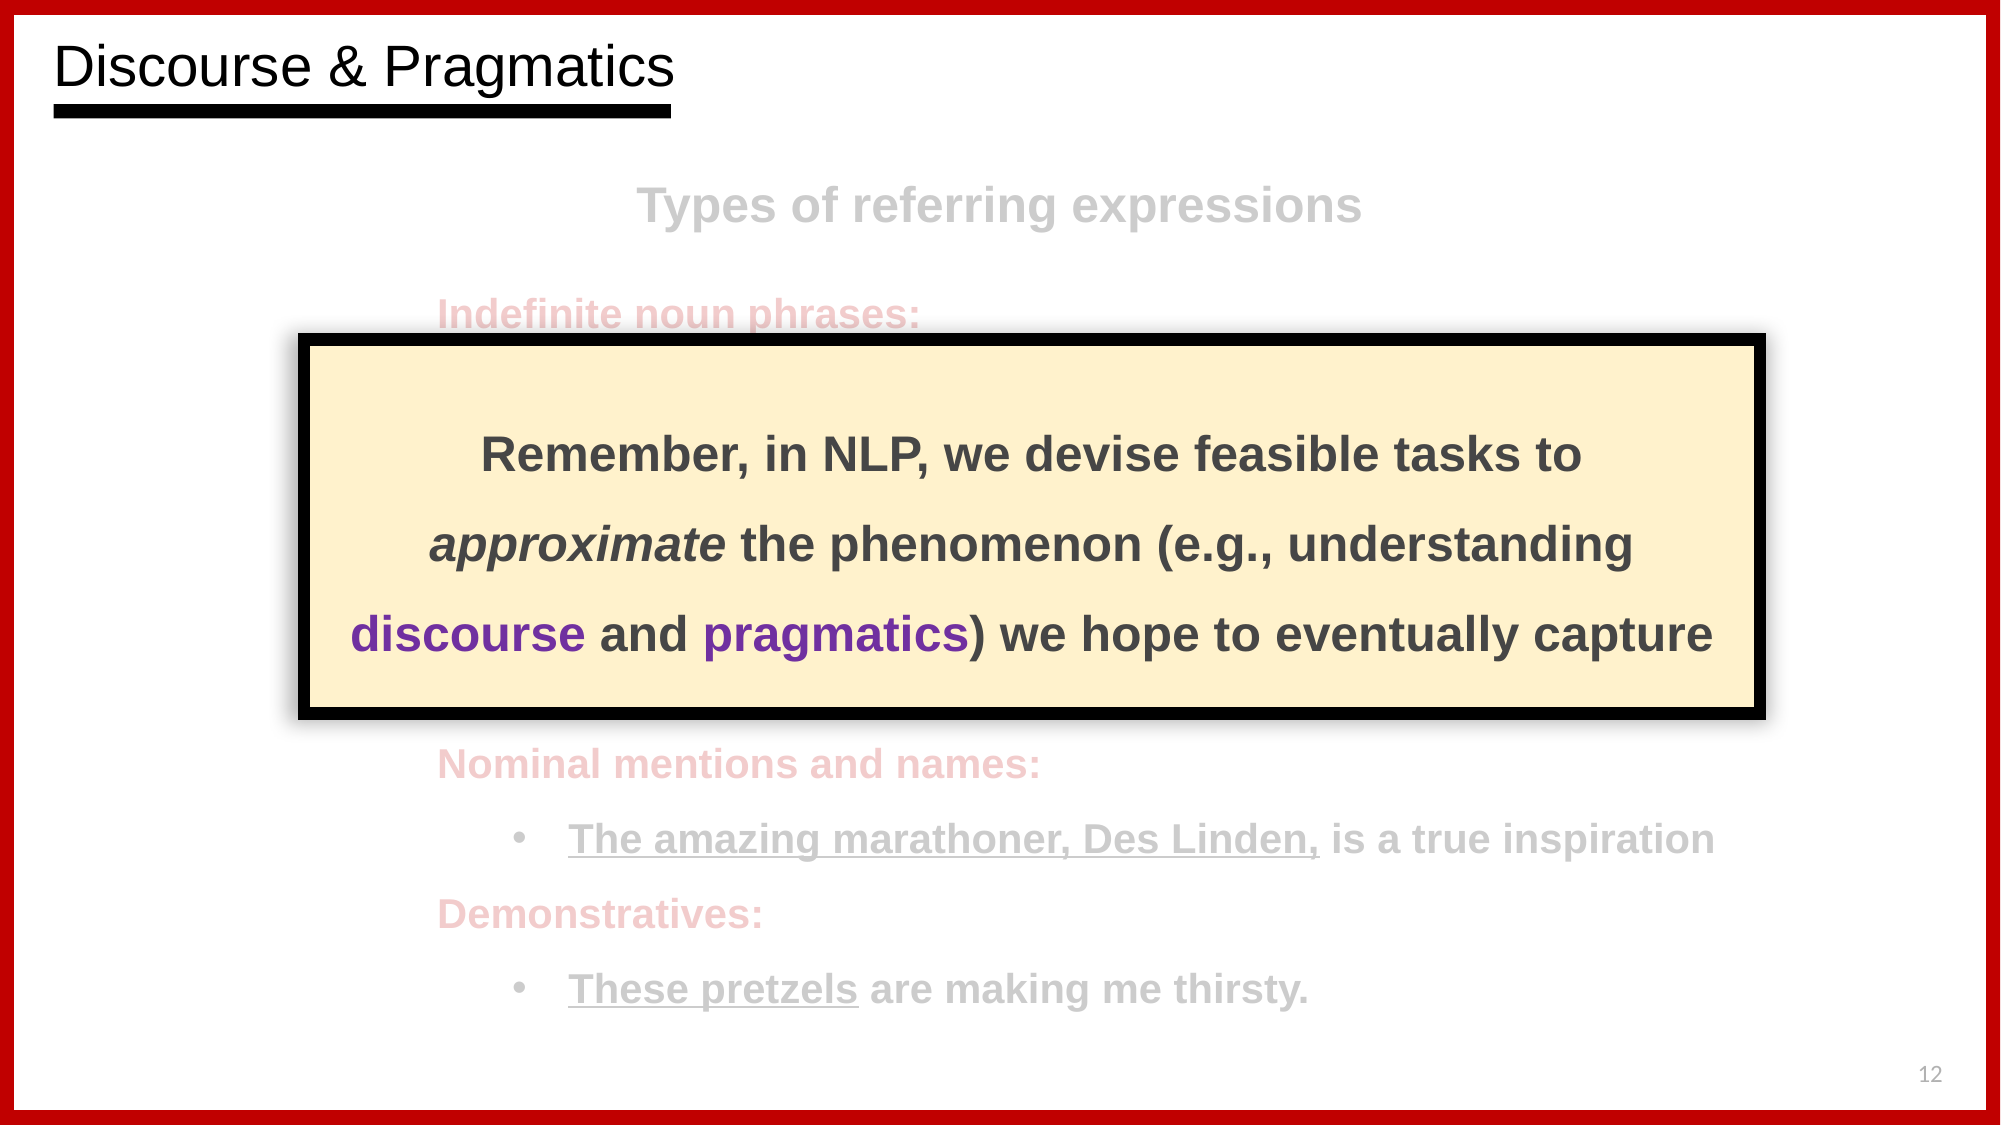

Discourse & Pragmatics

Types of referring expressions

Indefinite noun phrases:
I saw an incredible oak tree today
Definite noun phrases:
I read about it in the New York Times
Pronominal mentions:
Emily aced the quiz, as she expected
Nominal mentions and names:
The amazing marathoner, Des Linden, is a true inspiration
Demonstratives:
These pretzels are making me thirsty.

Remember, in NLP, we devise feasible tasks to approximate the phenomenon (e.g., understanding discourse and pragmatics) we hope to eventually capture
12